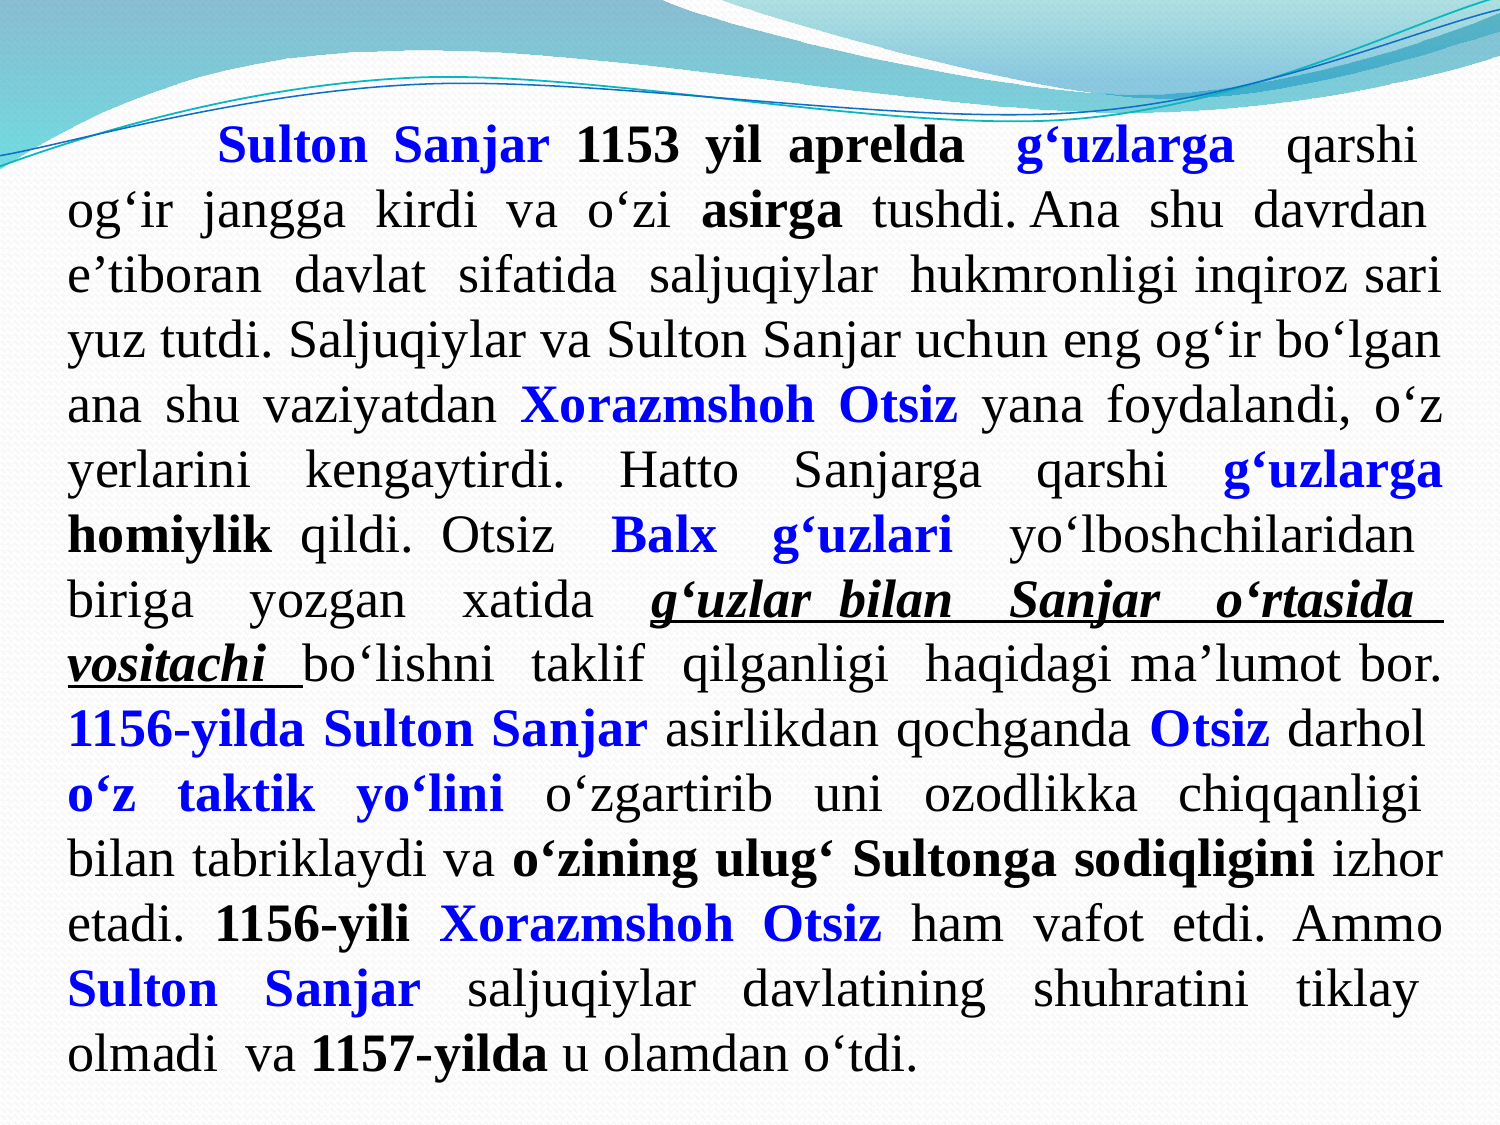

Sulton Sanjar 1153 yil aprеlda  g‘uzlarga  qarshi  og‘ir  jangga  kirdi  va  o‘zi  asirga  tushdi. Ana  shu  davrdan  e’tiboran  davlat  sifatida  saljuqiylar  hukmronligi inqiroz sari yuz tutdi. Saljuqiylar va Sulton Sanjar uchun eng og‘ir bo‘lgan ana shu vaziyatdan Xorazmshoh Otsiz yana foydalandi, o‘z yеrlarini kеngaytirdi. Hatto Sanjarga qarshi g‘uzlarga homiylik qildi. Otsiz  Balx  g‘uzlari  yo‘lboshchilaridan  biriga  yozgan  xatida  g‘uzlar bilan  Sanjar  o‘rtasida  vositachi  bo‘lishni  taklif  qilganligi  haqidagi ma’lumot bor. 1156-yilda Sulton Sanjar asirlikdan qochganda Otsiz darhol  o‘z  taktik  yo‘lini  o‘zgartirib  uni  ozodlikka  chiqqanligi  bilan tabriklaydi va o‘zining ulug‘ Sultonga sodiqligini izhor etadi. 1156-yili Xorazmshoh Otsiz ham vafot etdi. Ammo Sulton  Sanjar  saljuqiylar  davlatining  shuhratini  tiklay  olmadi  va 1157-yilda u olamdan o‘tdi.